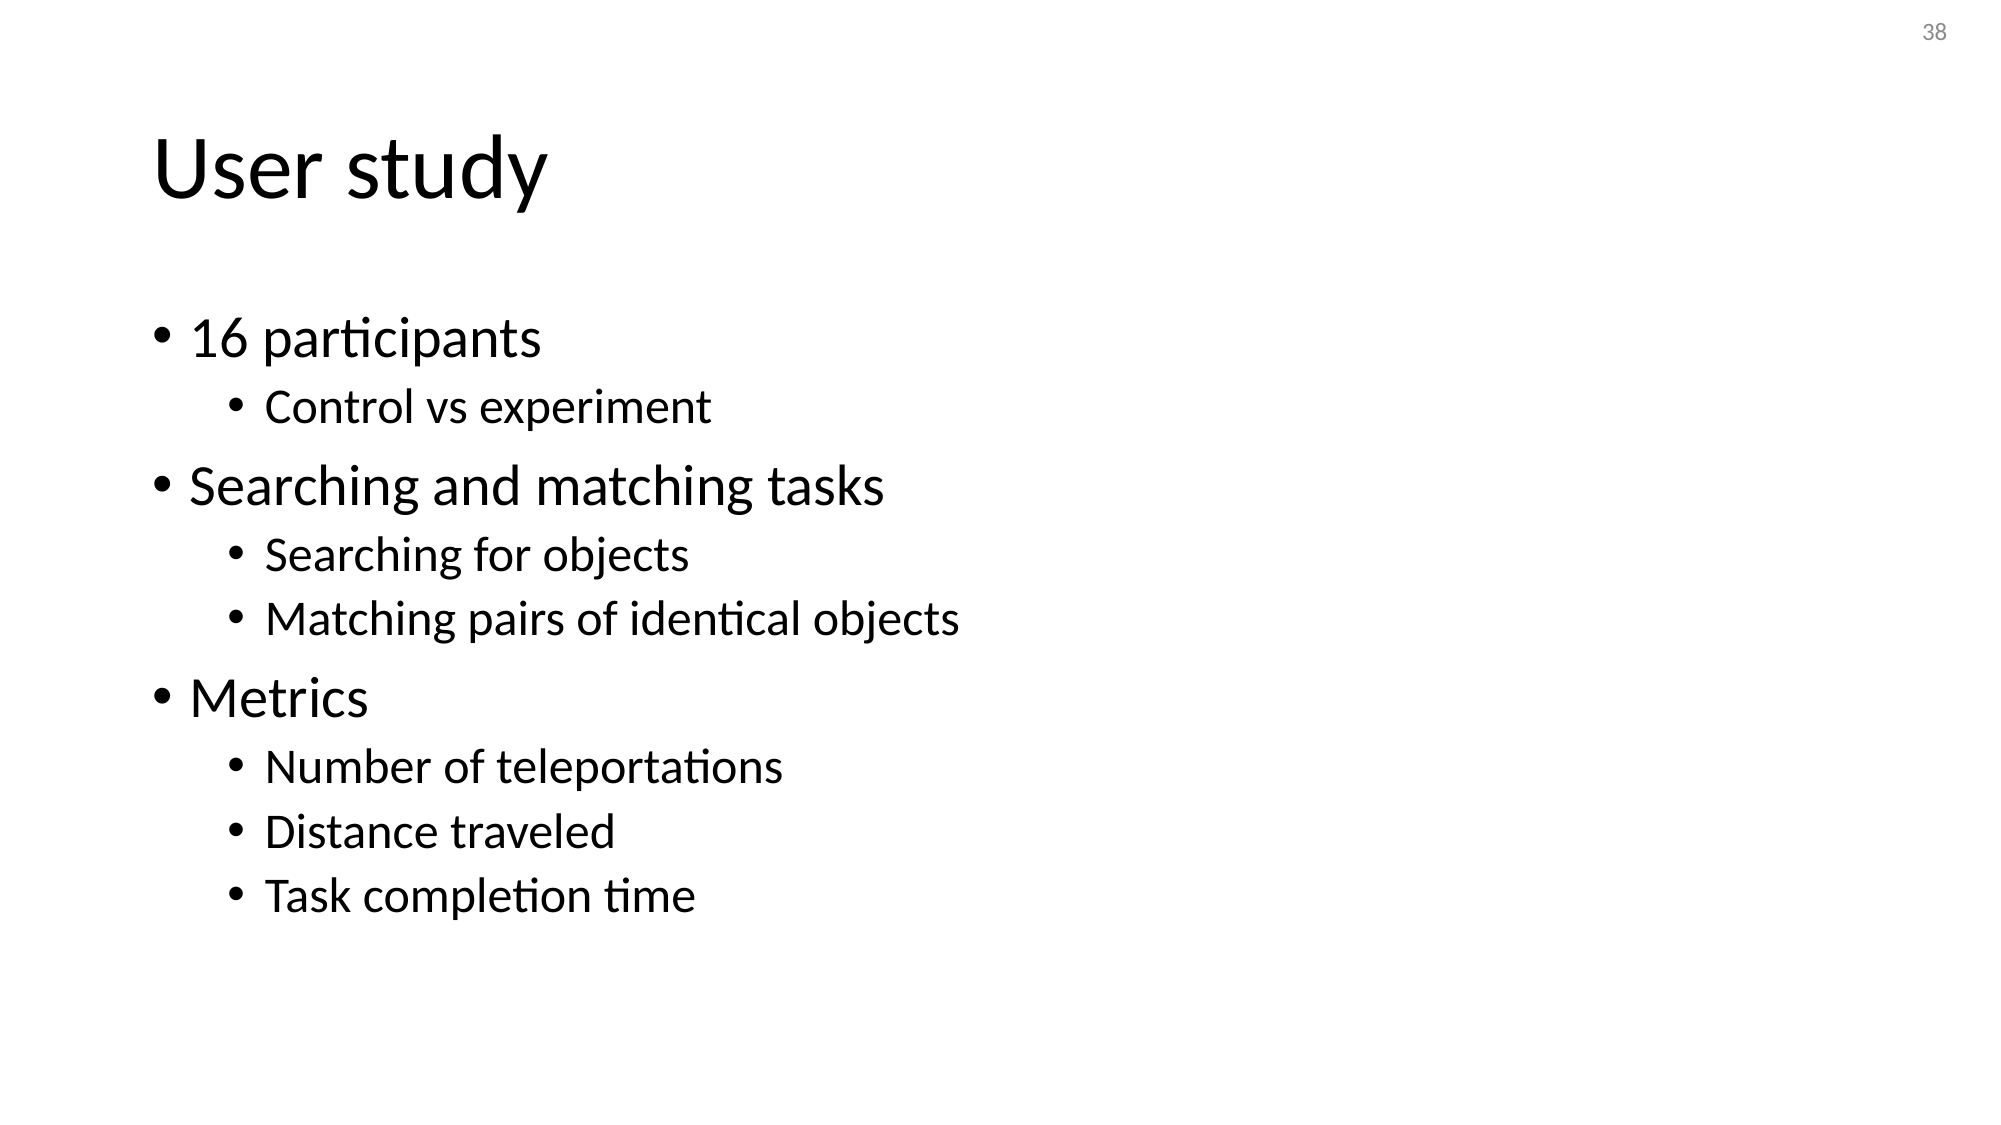

38
# User study
16 participants
Control vs experiment
Searching and matching tasks
Searching for objects
Matching pairs of identical objects
Metrics
Number of teleportations
Distance traveled
Task completion time